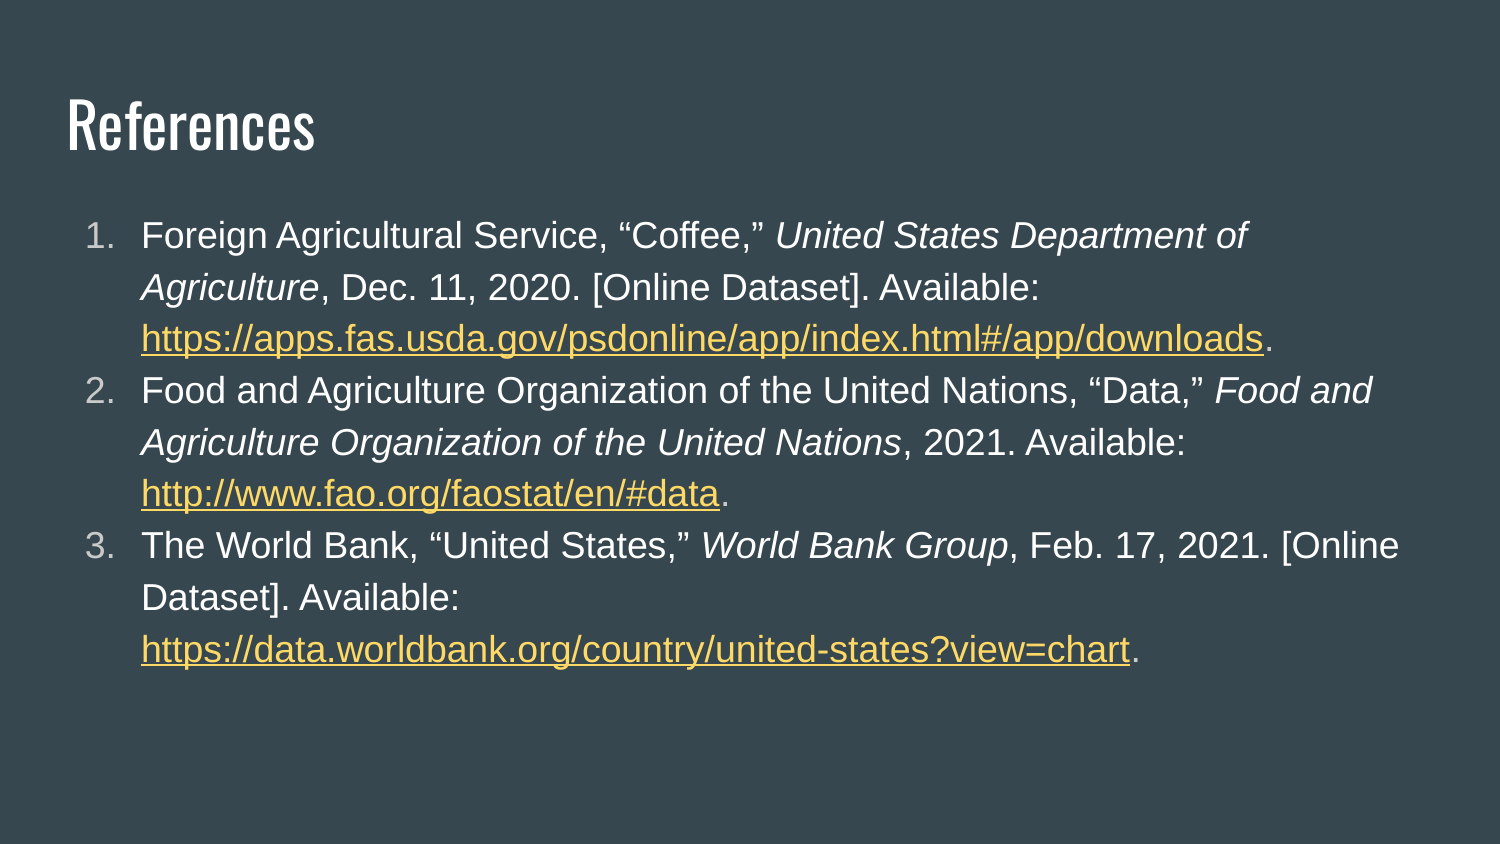

# References
Foreign Agricultural Service, “Coffee,” United States Department of Agriculture, Dec. 11, 2020. [Online Dataset]. Available: https://apps.fas.usda.gov/psdonline/app/index.html#/app/downloads.
Food and Agriculture Organization of the United Nations, “Data,” Food and Agriculture Organization of the United Nations, 2021. Available: http://www.fao.org/faostat/en/#data.
The World Bank, “United States,” World Bank Group, Feb. 17, 2021. [Online Dataset]. Available: https://data.worldbank.org/country/united-states?view=chart.